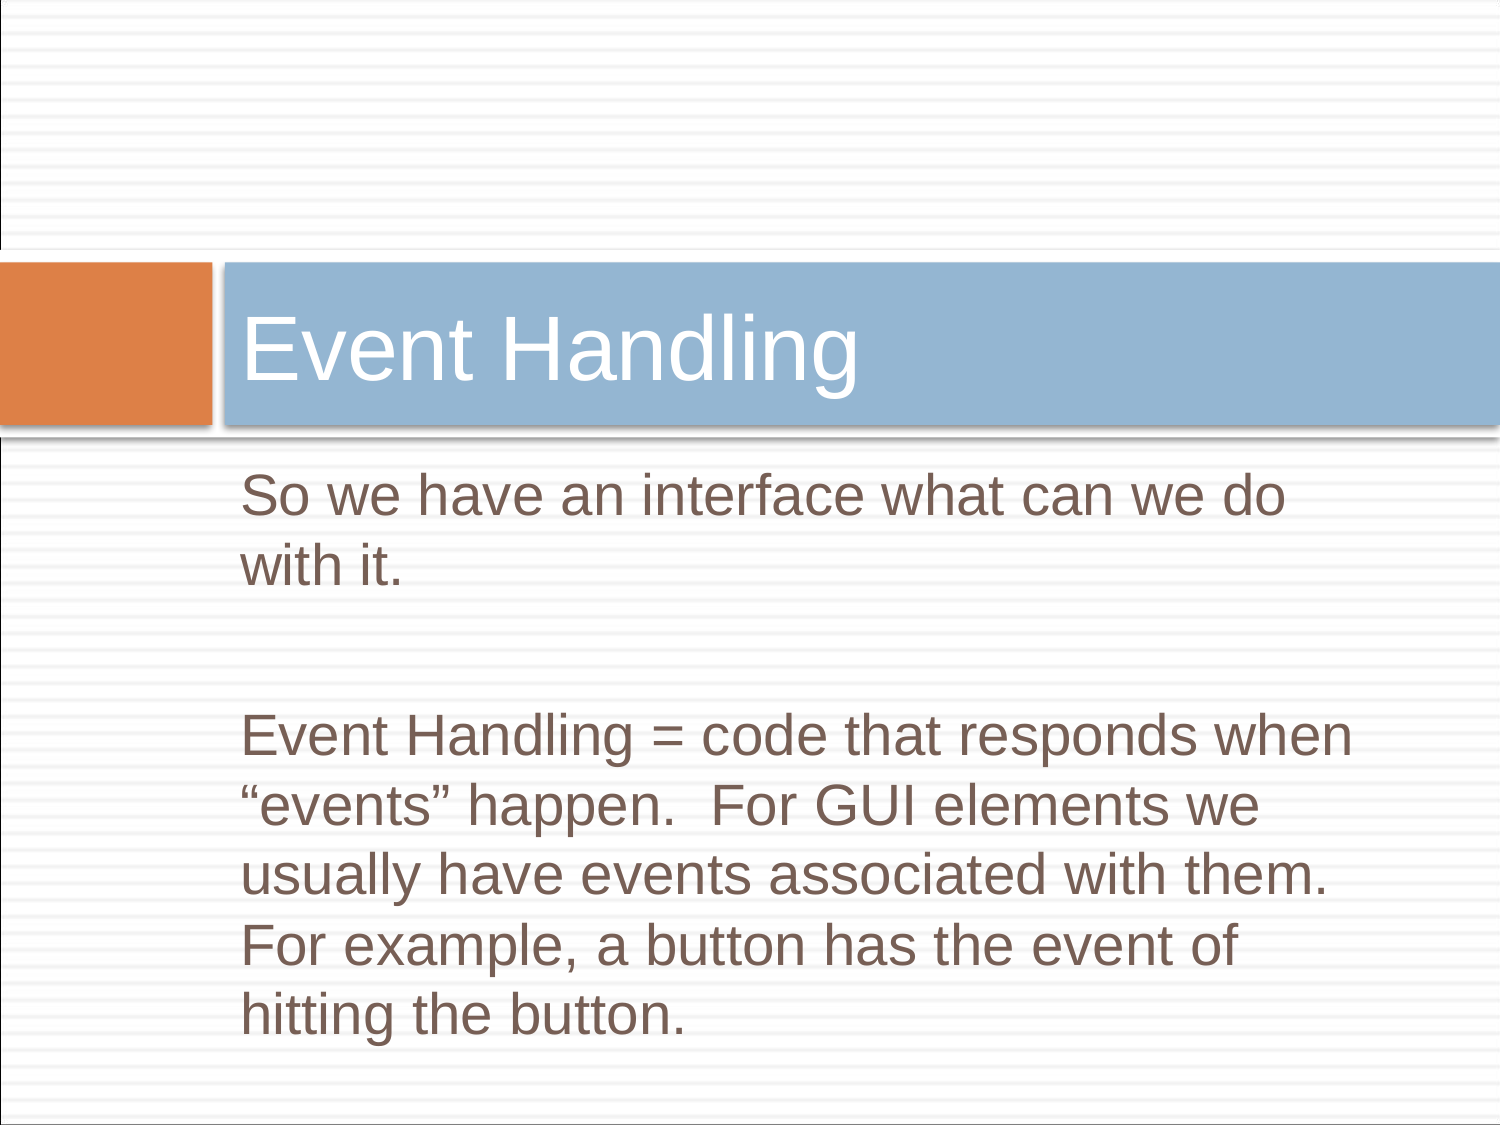

# Event Handling
So we have an interface what can we do with it.

Event Handling = code that responds when “events” happen.  For GUI elements we usually have events associated with them.  For example, a button has the event of hitting the button.